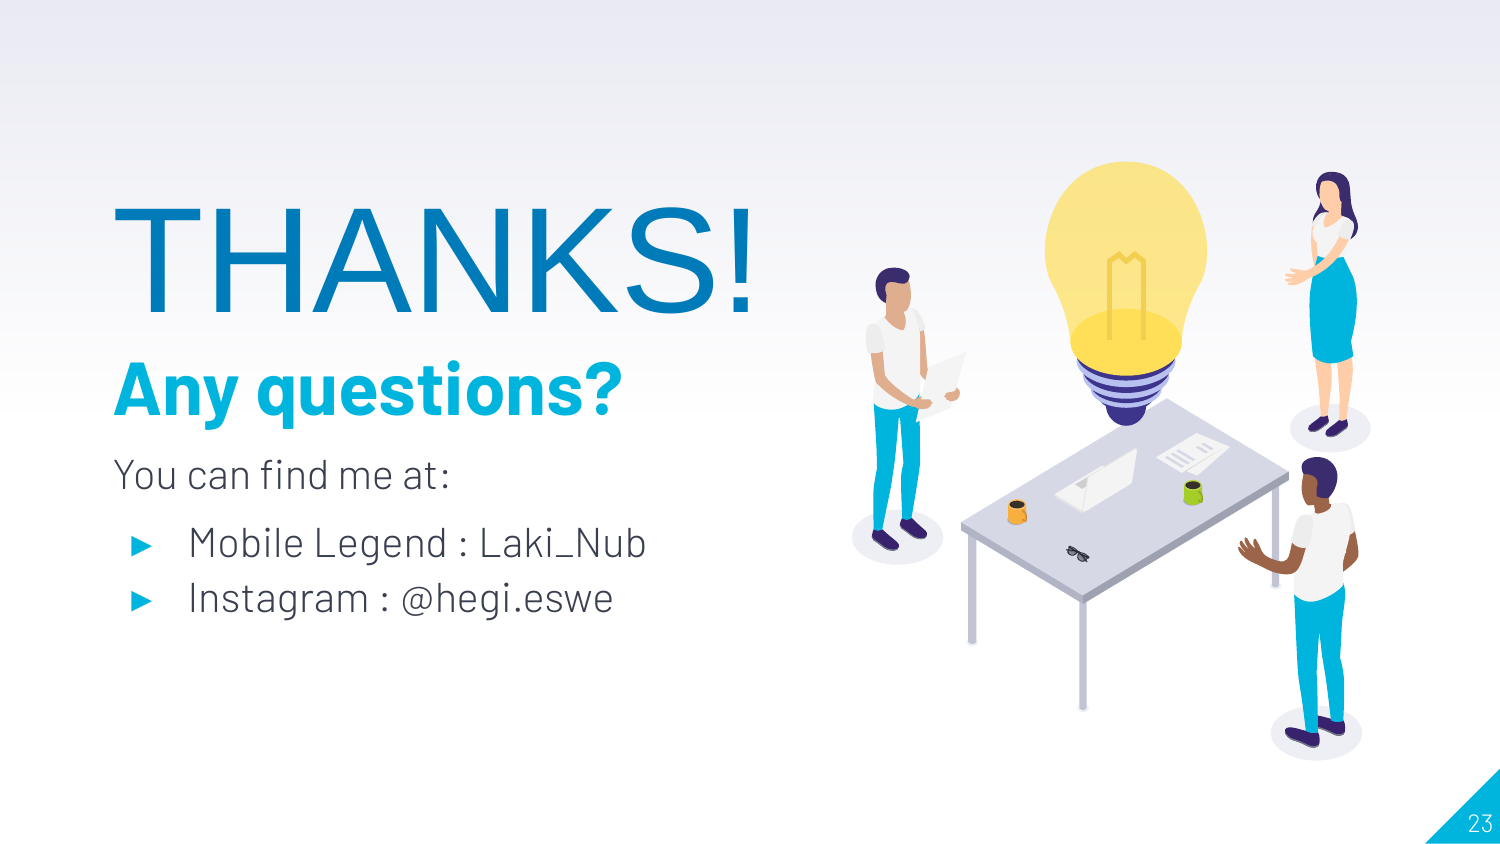

THANKS!
Any questions?
You can find me at:
Mobile Legend : Laki_Nub
Instagram : @hegi.eswe
23